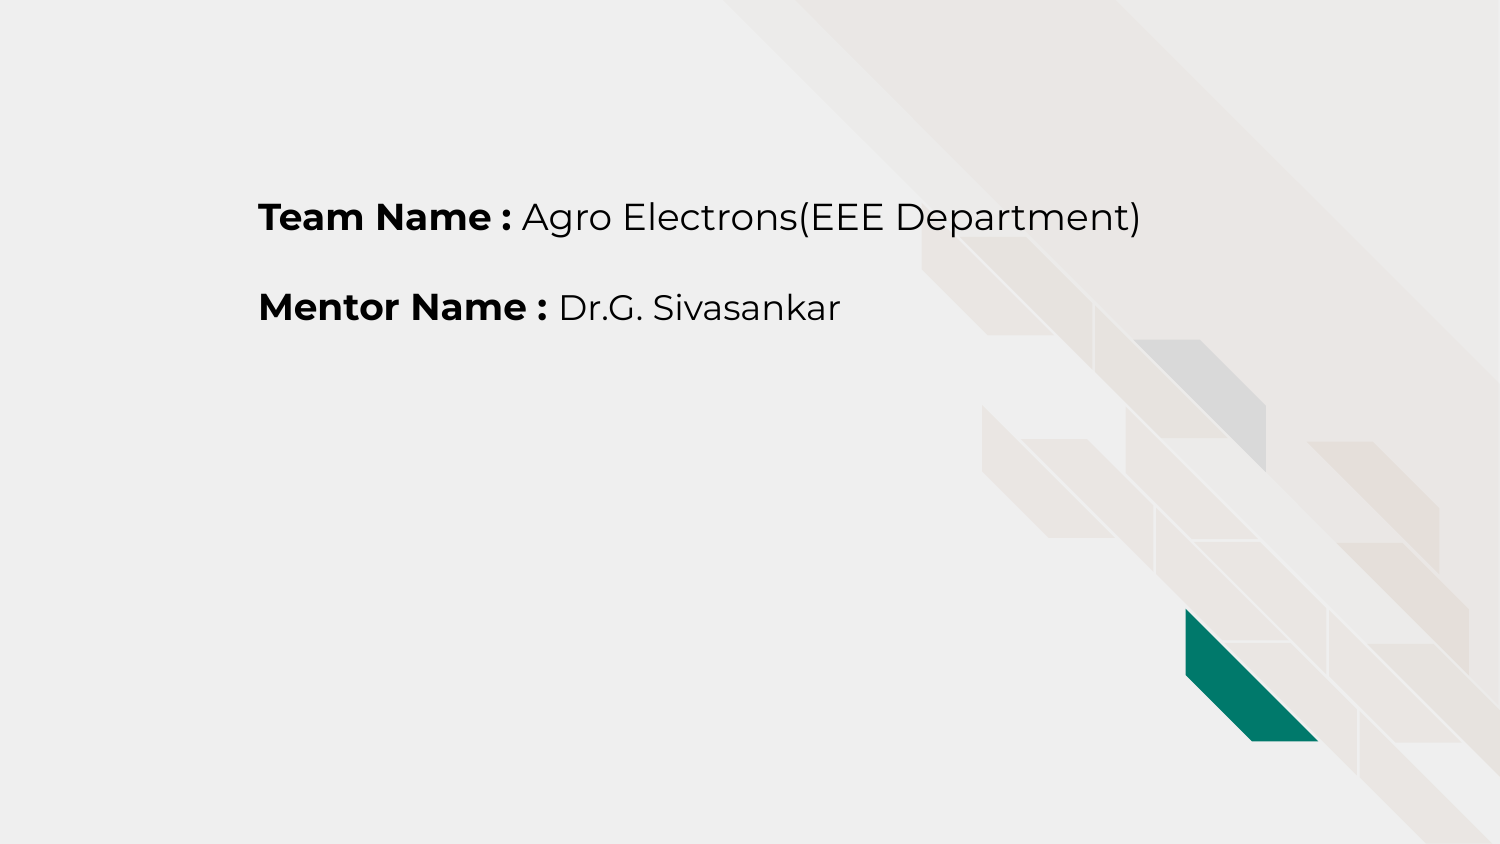

Team Name : Agro Electrons(EEE Department)

Mentor Name : Dr.G. Sivasankar